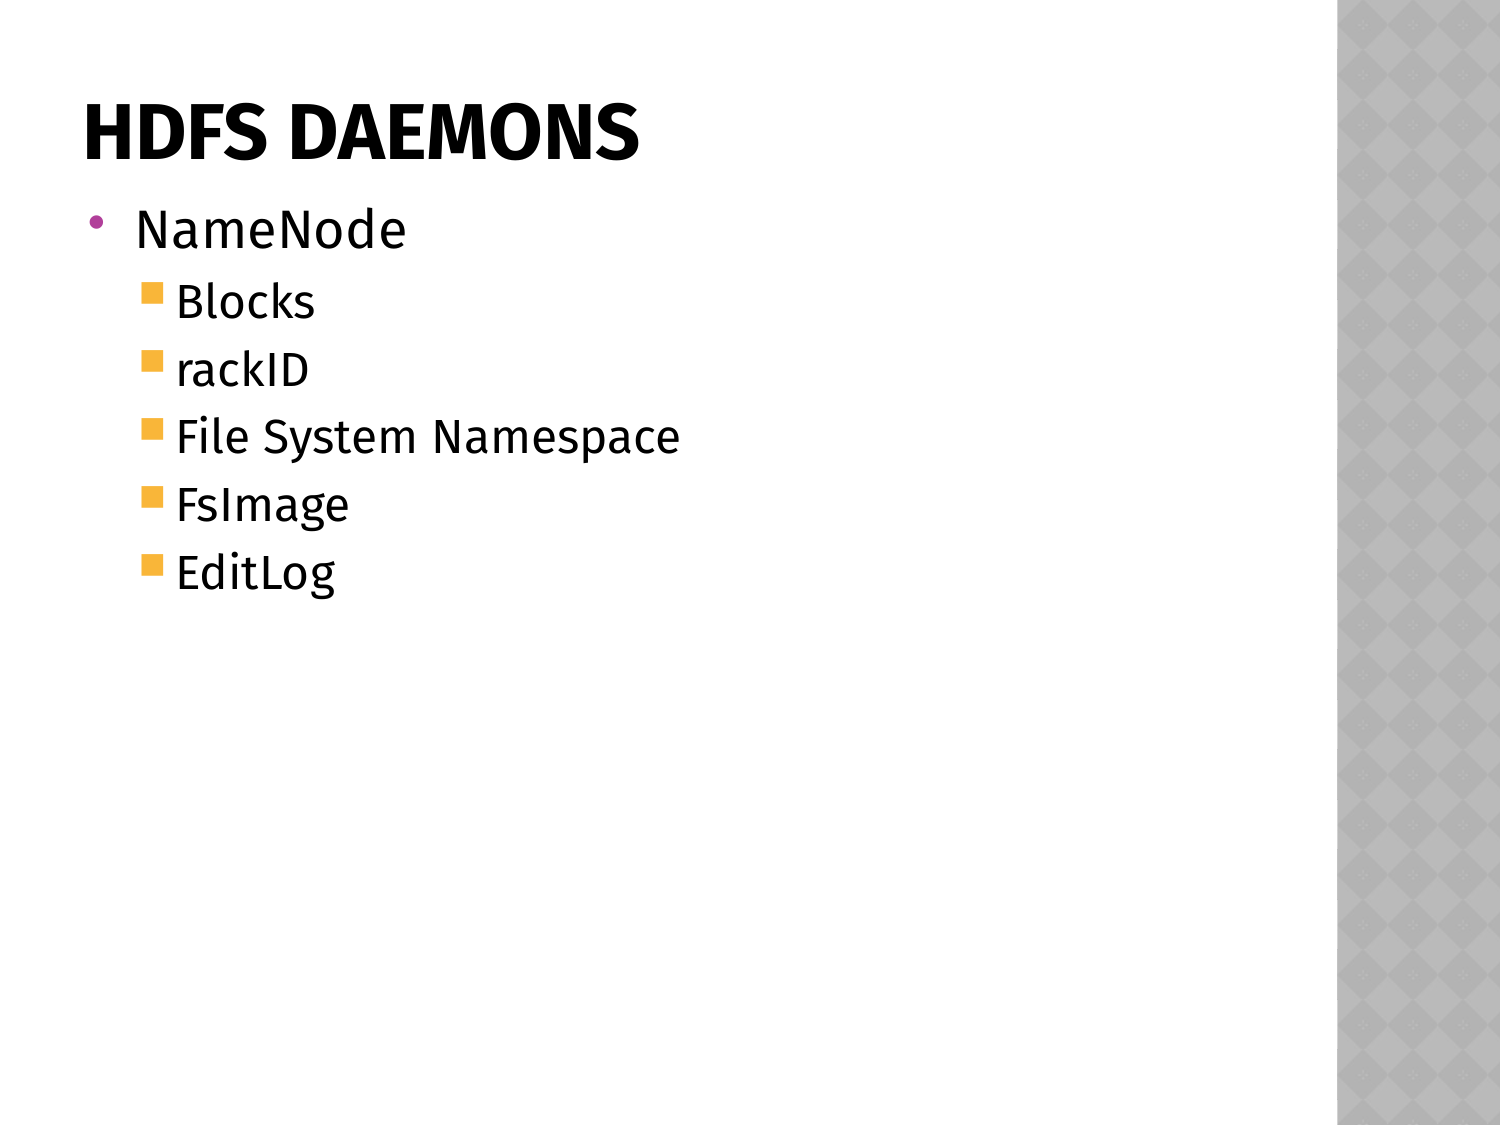

# Hdfs daemons
NameNode
Blocks
rackID
File System Namespace
FsImage
EditLog